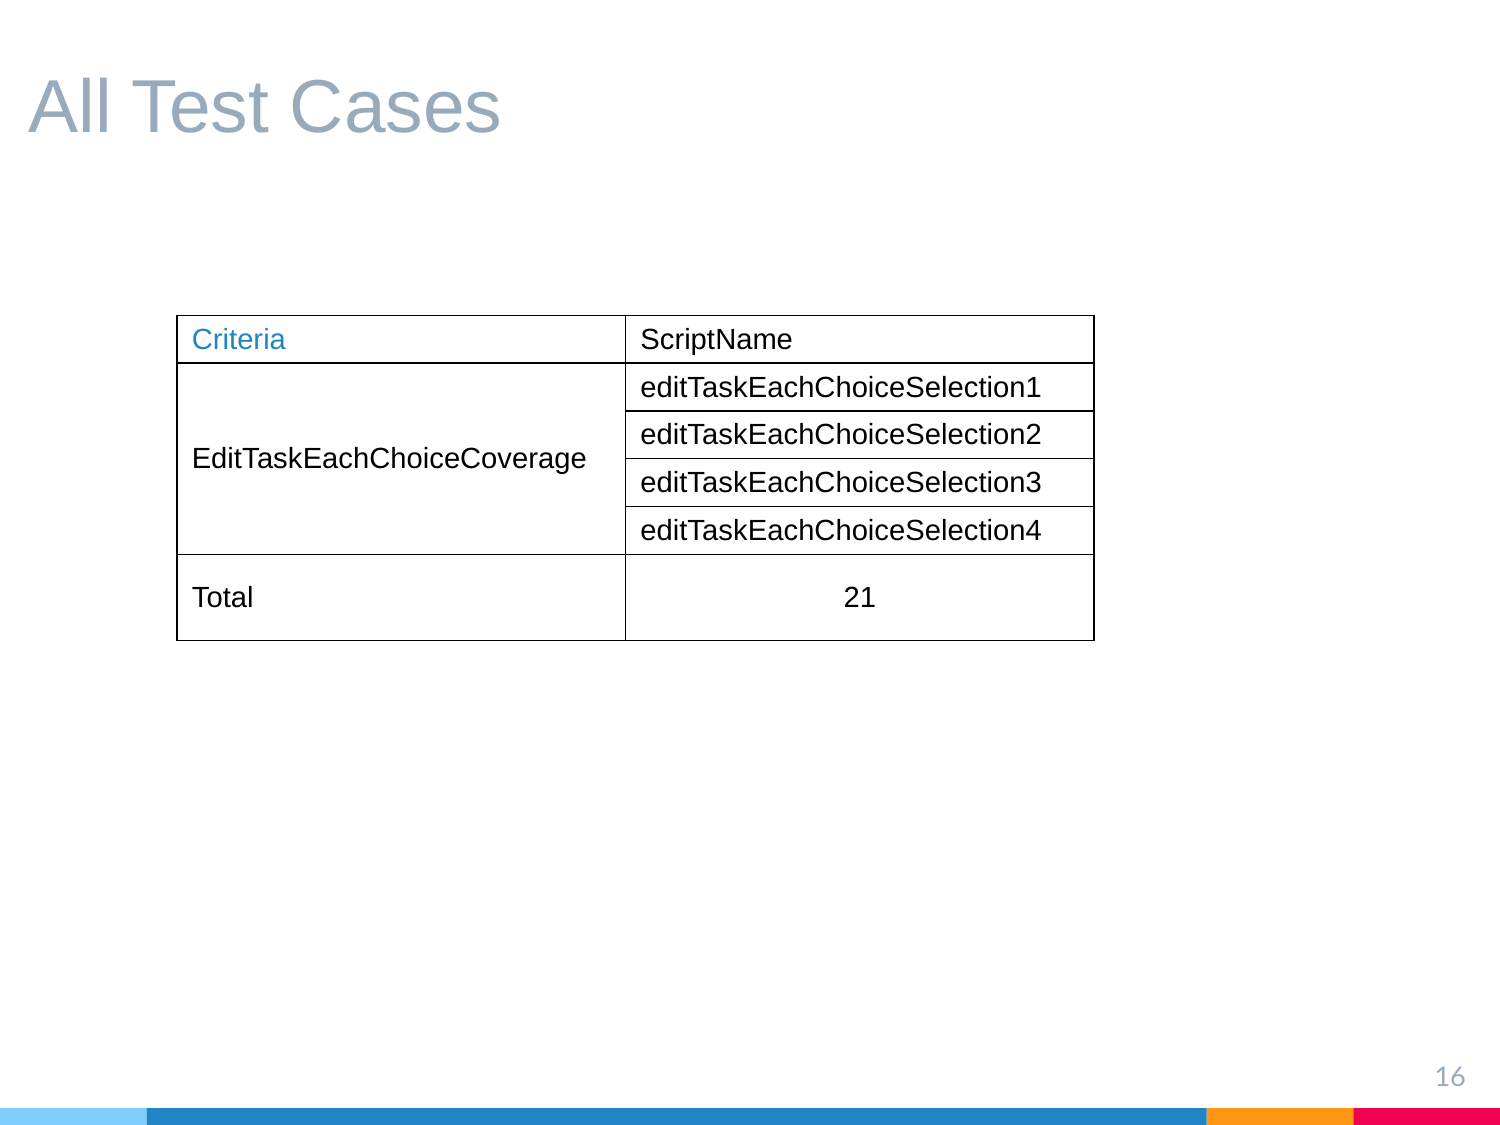

# All Test Cases
| Criteria | ScriptName |
| --- | --- |
| EditTaskEachChoiceCoverage | editTaskEachChoiceSelection1 |
|  | editTaskEachChoiceSelection2 |
|  | editTaskEachChoiceSelection3 |
|  | editTaskEachChoiceSelection4 |
| Total | 21 |
16